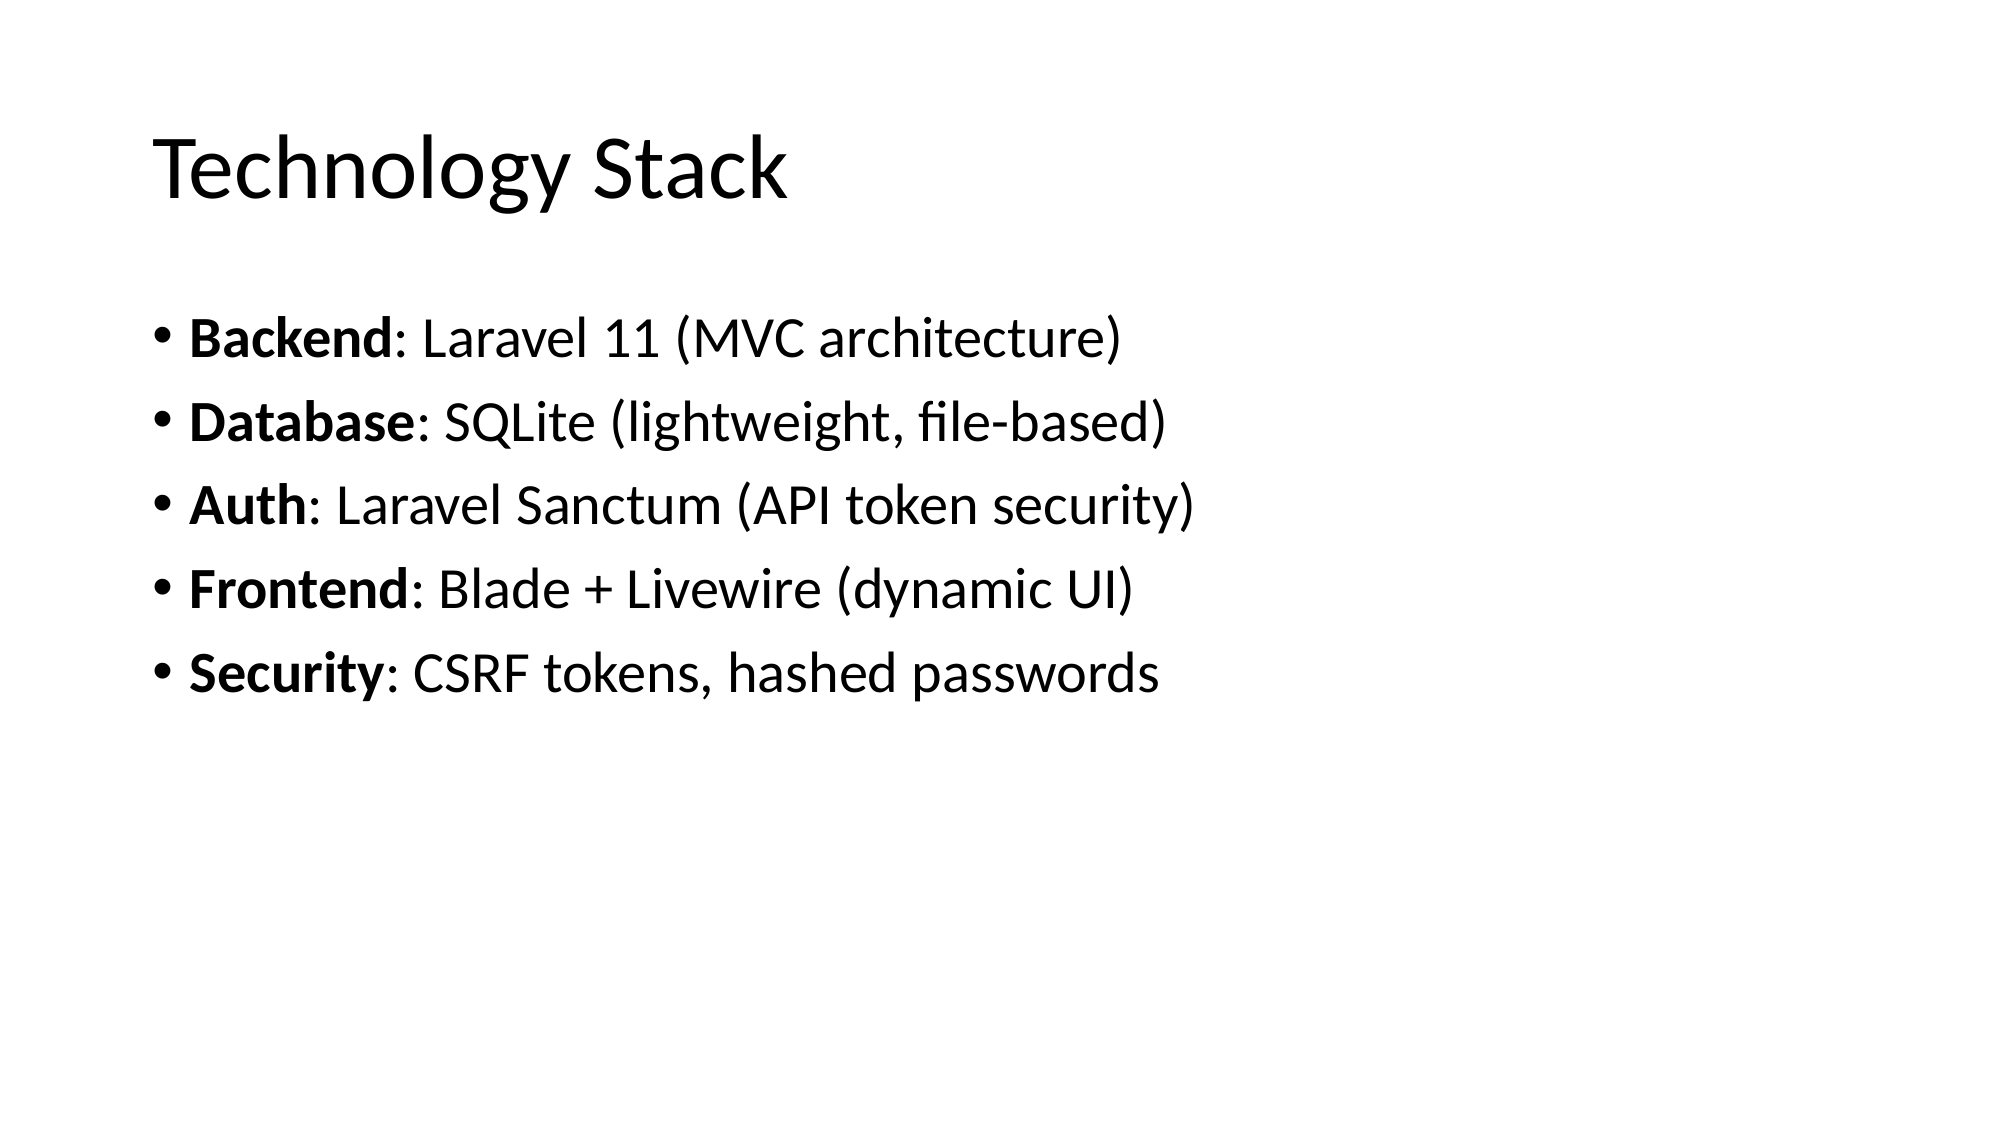

# Technology Stack
Backend: Laravel 11 (MVC architecture)
Database: SQLite (lightweight, file-based)
Auth: Laravel Sanctum (API token security)
Frontend: Blade + Livewire (dynamic UI)
Security: CSRF tokens, hashed passwords